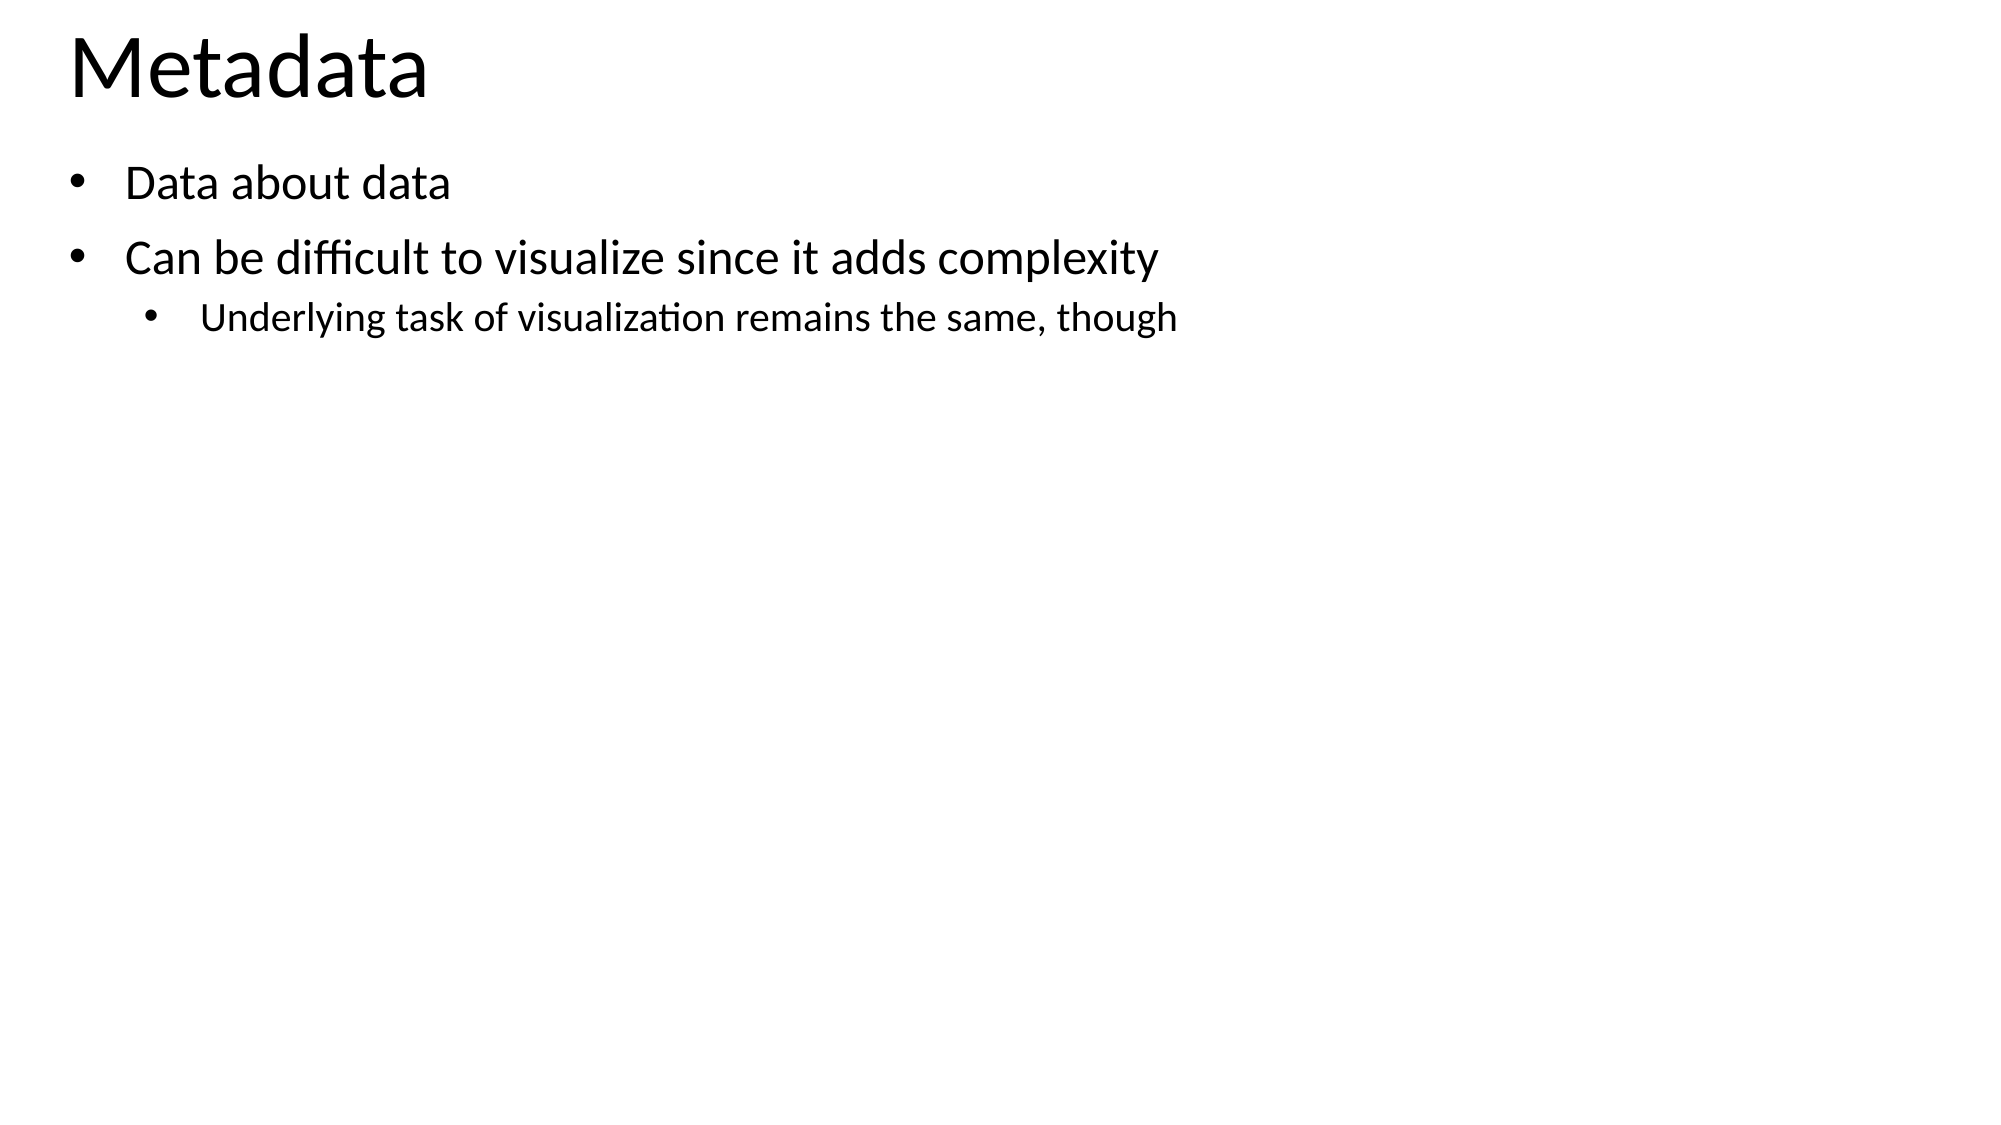

Metadata
Data about data
Can be difficult to visualize since it adds complexity
Underlying task of visualization remains the same, though